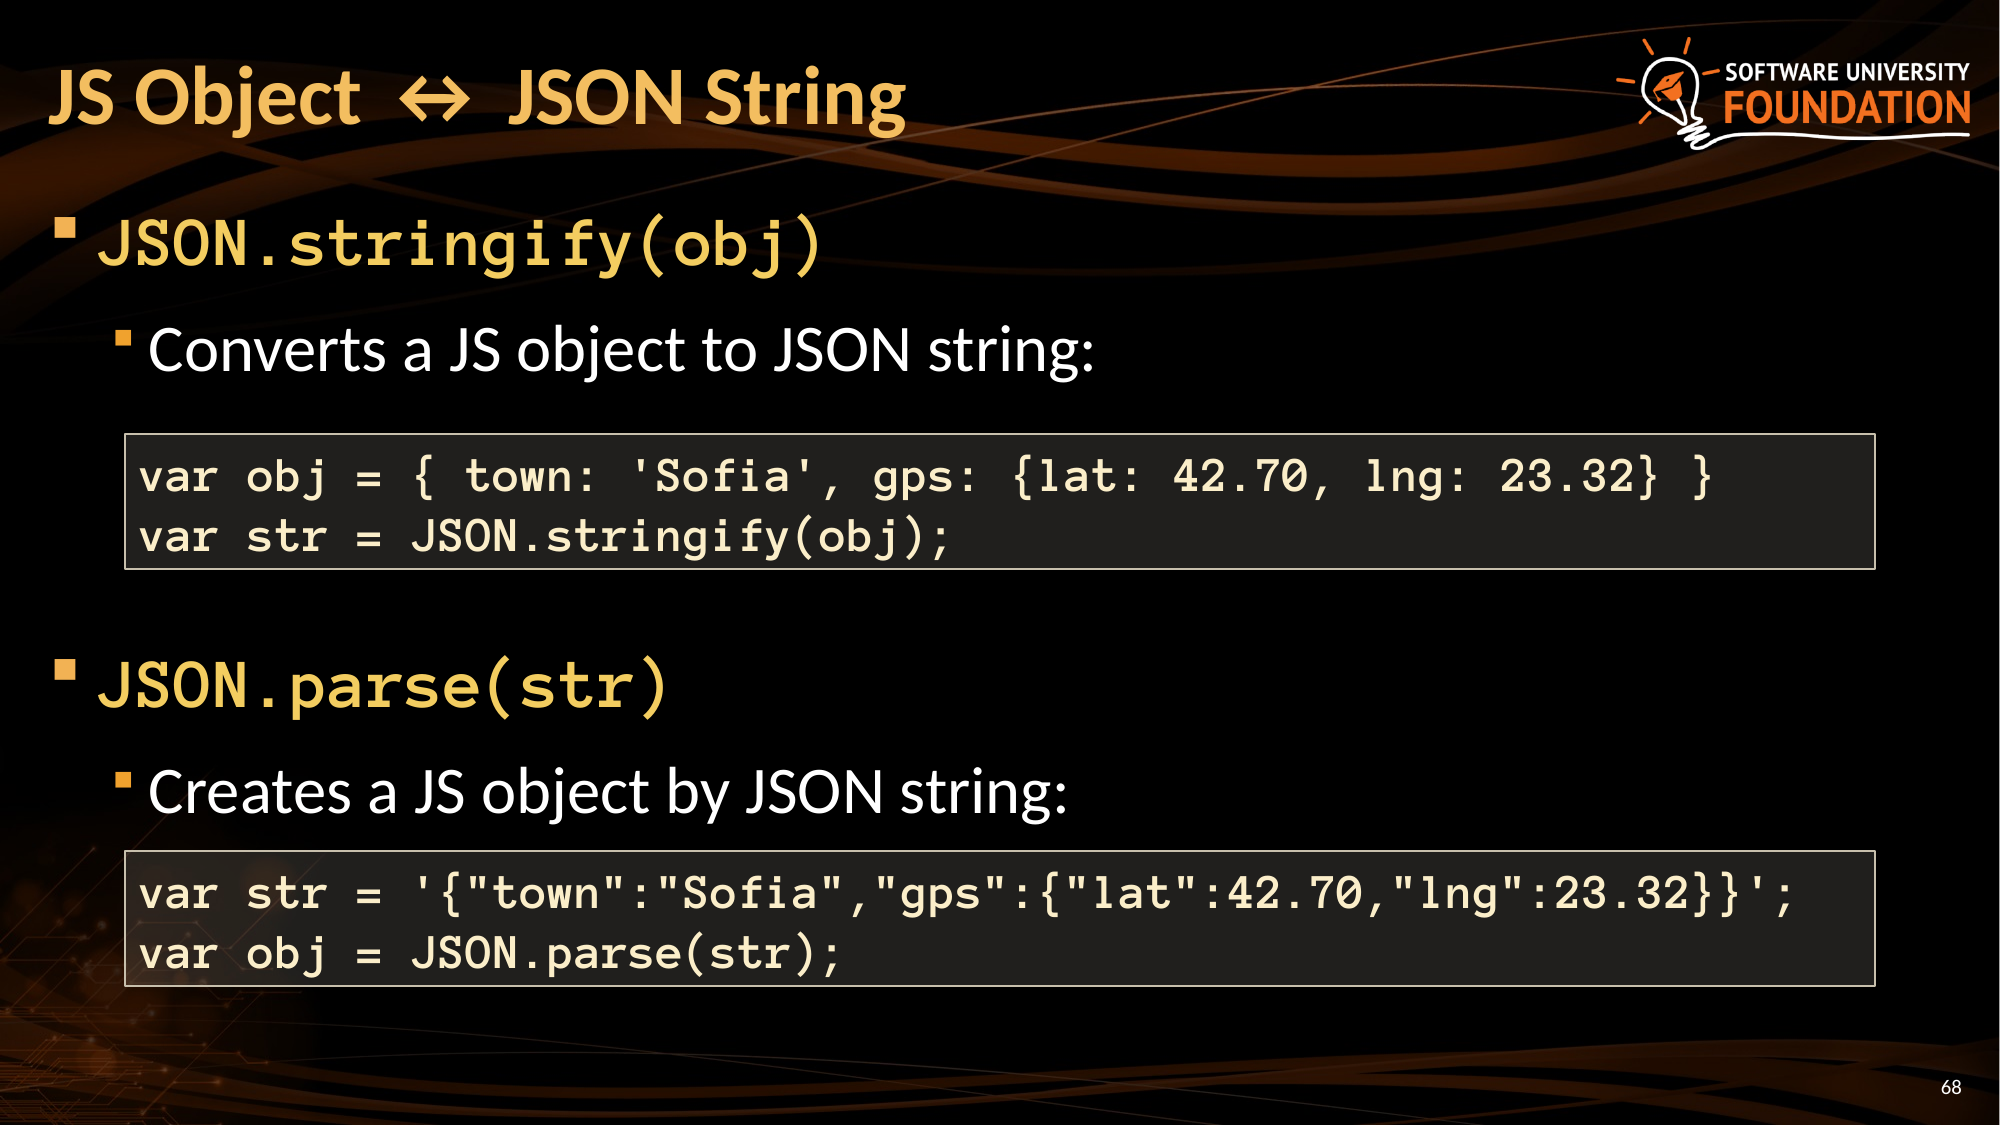

# JS Object ↔ JSON String
JSON.stringify(obj)
Converts a JS object to JSON string:

JSON.parse(str)
Creates a JS object by JSON string:
var obj = { town: 'Sofia', gps: {lat: 42.70, lng: 23.32} }
var str = JSON.stringify(obj);
var str = '{"town":"Sofia","gps":{"lat":42.70,"lng":23.32}}';
var obj = JSON.parse(str);
68